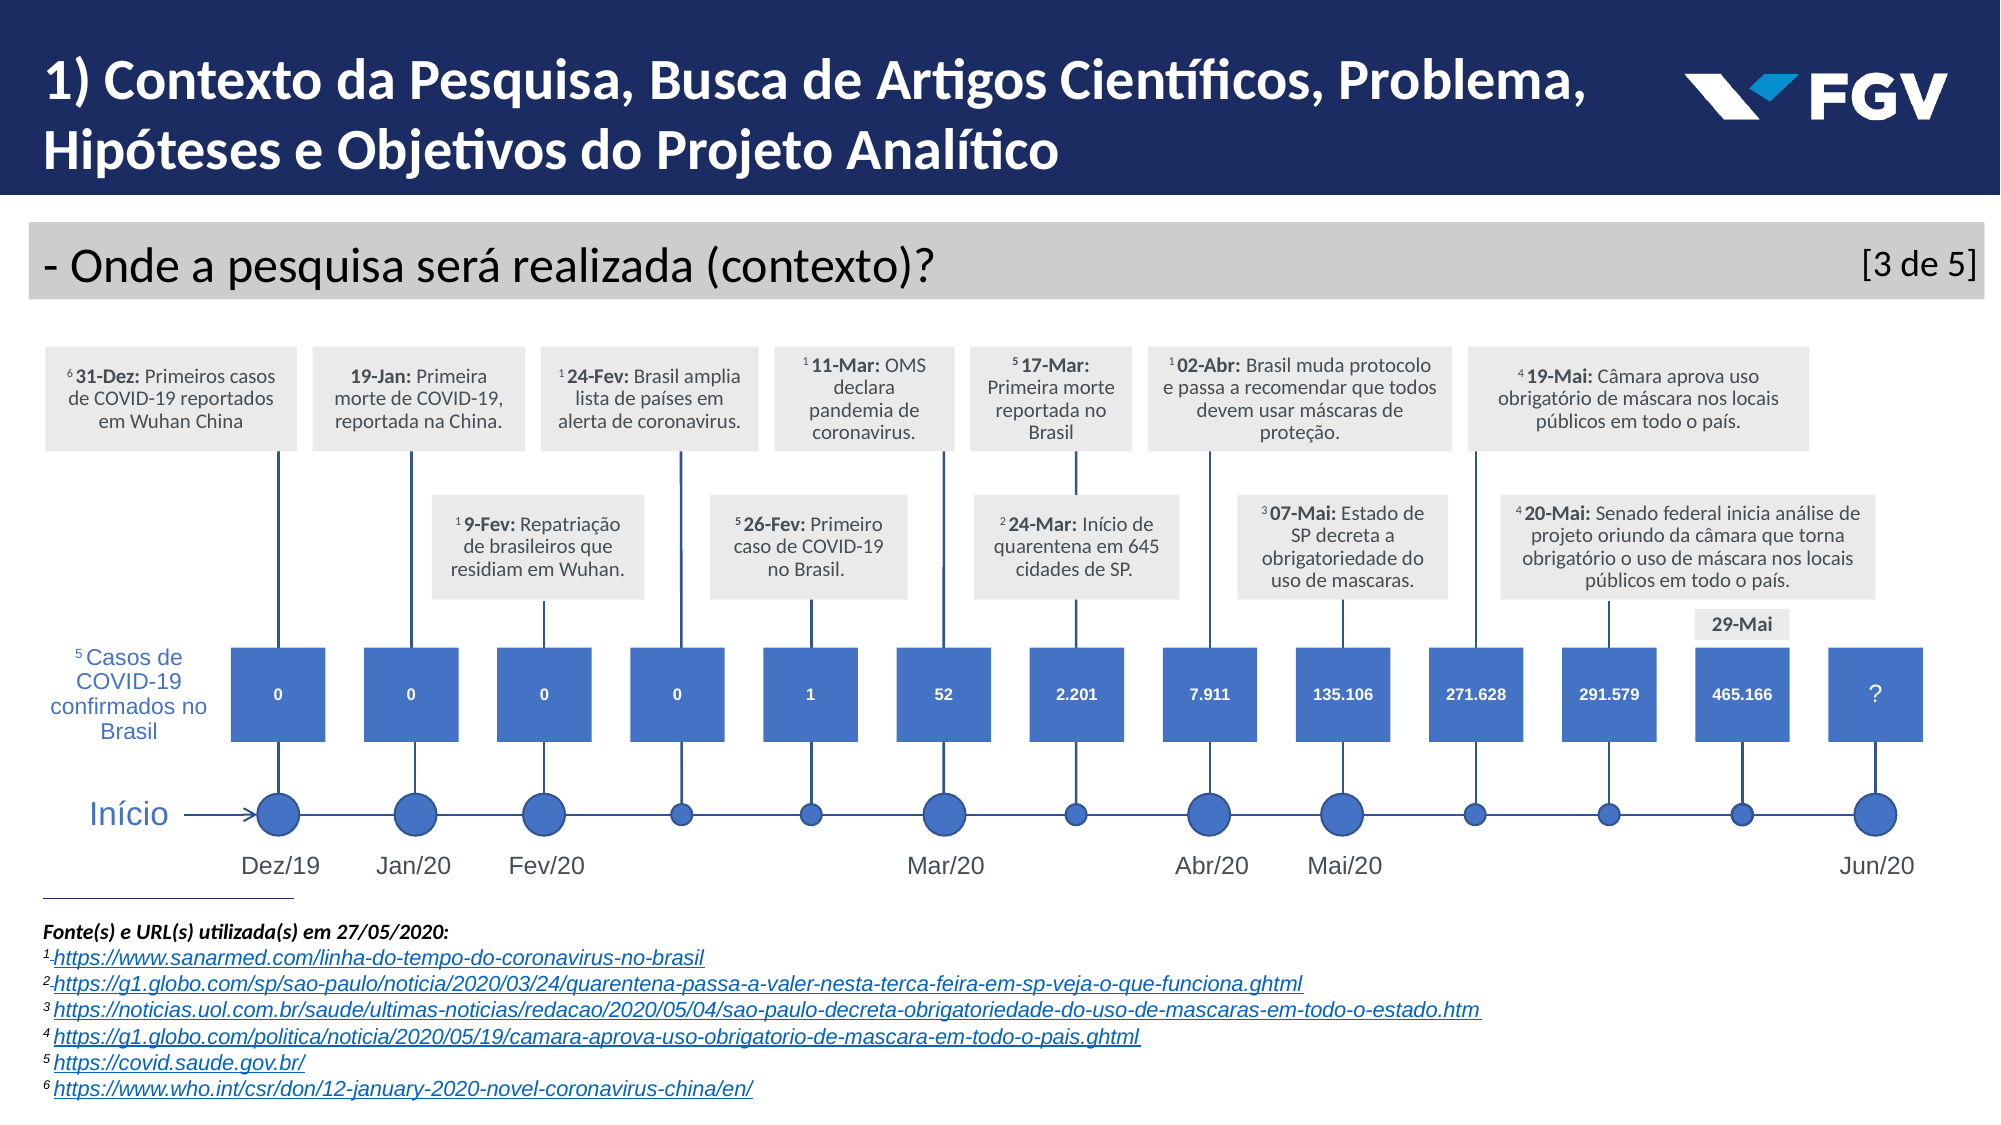

1) Contexto da Pesquisa, Busca de Artigos Científicos, Problema, Hipóteses e Objetivos do Projeto Analítico
[3 de 5]
- Onde a pesquisa será realizada (contexto)?
6 31-Dez: Primeiros casos de COVID-19 reportados em Wuhan China
19-Jan: Primeira morte de COVID-19, reportada na China.
1 24-Fev: Brasil amplia lista de países em alerta de coronavirus.
1 11-Mar: OMS declara pandemia de coronavirus.
5 17-Mar: Primeira morte reportada no Brasil
1 02-Abr: Brasil muda protocolo e passa a recomendar que todos devem usar máscaras de proteção.
4 19-Mai: Câmara aprova uso obrigatório de máscara nos locais públicos em todo o país.
1 9-Fev: Repatriação de brasileiros que residiam em Wuhan.
5 26-Fev: Primeiro caso de COVID-19 no Brasil.
2 24-Mar: Início de quarentena em 645 cidades de SP.
3 07-Mai: Estado de SP decreta a obrigatoriedade do uso de mascaras.
4 20-Mai: Senado federal inicia análise de projeto oriundo da câmara que torna obrigatório o uso de máscara nos locais públicos em todo o país.
29-Mai
0
0
0
0
1
52
2.201
7.911
135.106
271.628
291.579
465.166
?
5 Casos de COVID-19 confirmados no Brasil
Início

Dez/19
Jan/20
Fev/20
Mar/20
Abr/20
Mai/20
Jun/20
Fonte(s) e URL(s) utilizada(s) em 27/05/2020:
1 https://www.sanarmed.com/linha-do-tempo-do-coronavirus-no-brasil
2 https://g1.globo.com/sp/sao-paulo/noticia/2020/03/24/quarentena-passa-a-valer-nesta-terca-feira-em-sp-veja-o-que-funciona.ghtml
3 https://noticias.uol.com.br/saude/ultimas-noticias/redacao/2020/05/04/sao-paulo-decreta-obrigatoriedade-do-uso-de-mascaras-em-todo-o-estado.htm
4 https://g1.globo.com/politica/noticia/2020/05/19/camara-aprova-uso-obrigatorio-de-mascara-em-todo-o-pais.ghtml
5 https://covid.saude.gov.br/
6 https://www.who.int/csr/don/12-january-2020-novel-coronavirus-china/en/